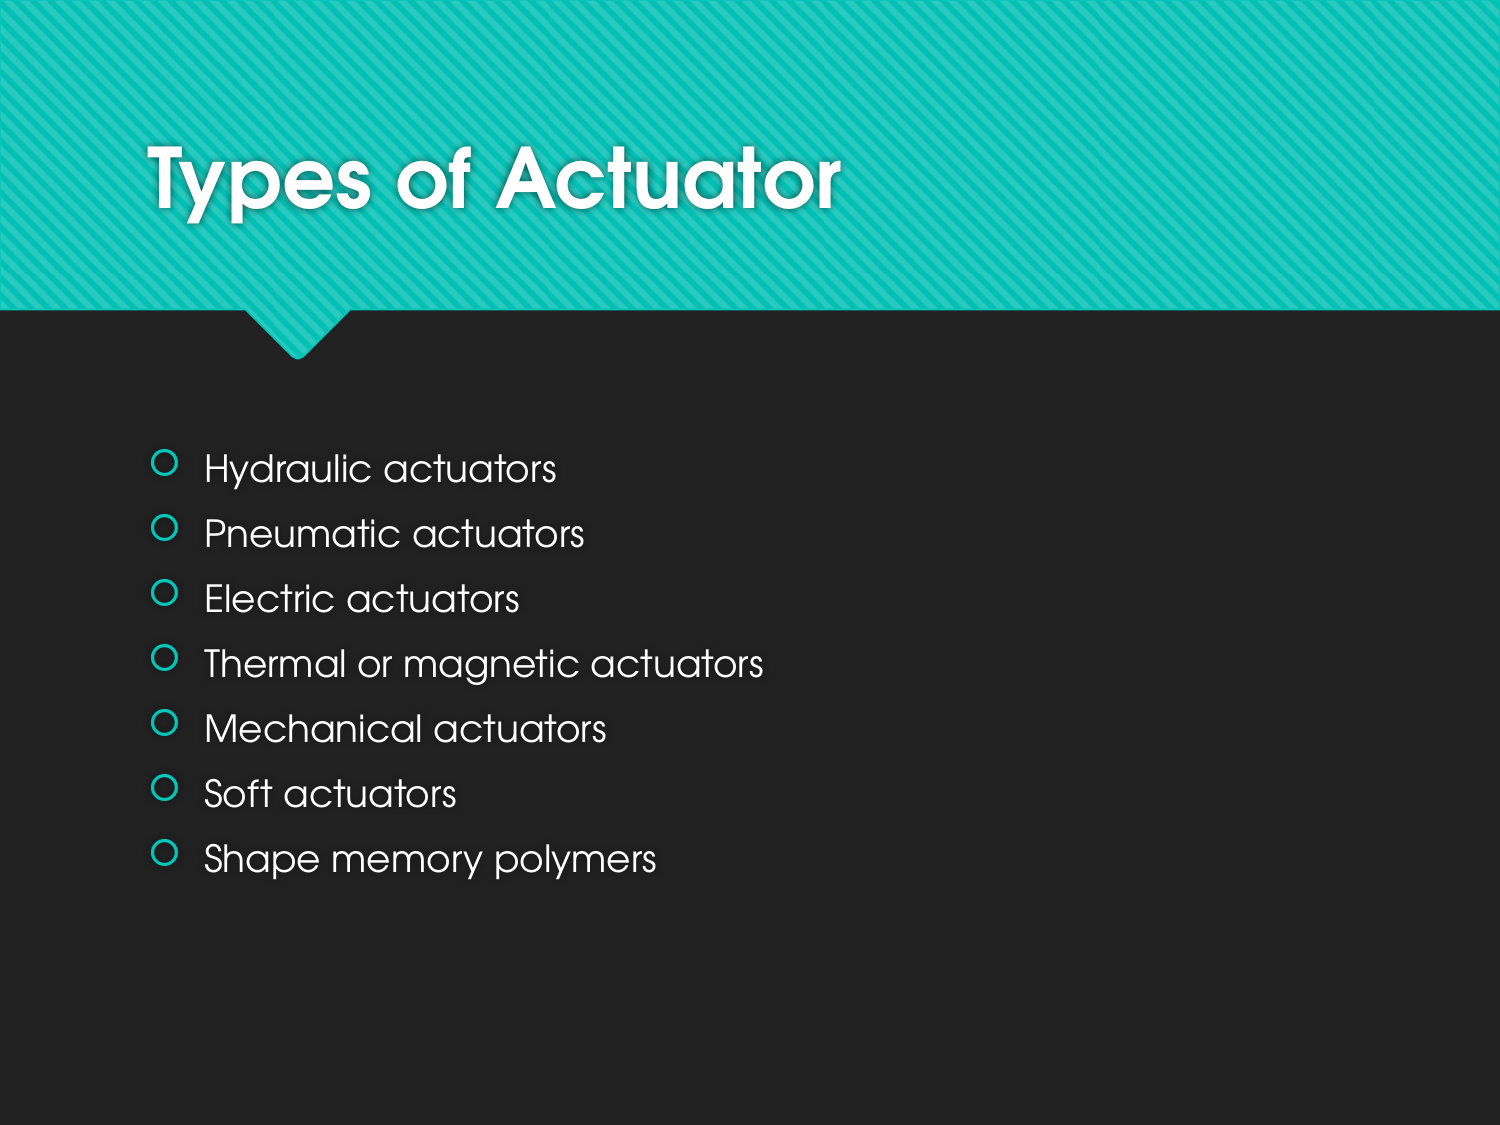

# Types of Actuator
Hydraulic actuators
Pneumatic actuators
Electric actuators
Thermal or magnetic actuators
Mechanical actuators
Soft actuators
Shape memory polymers